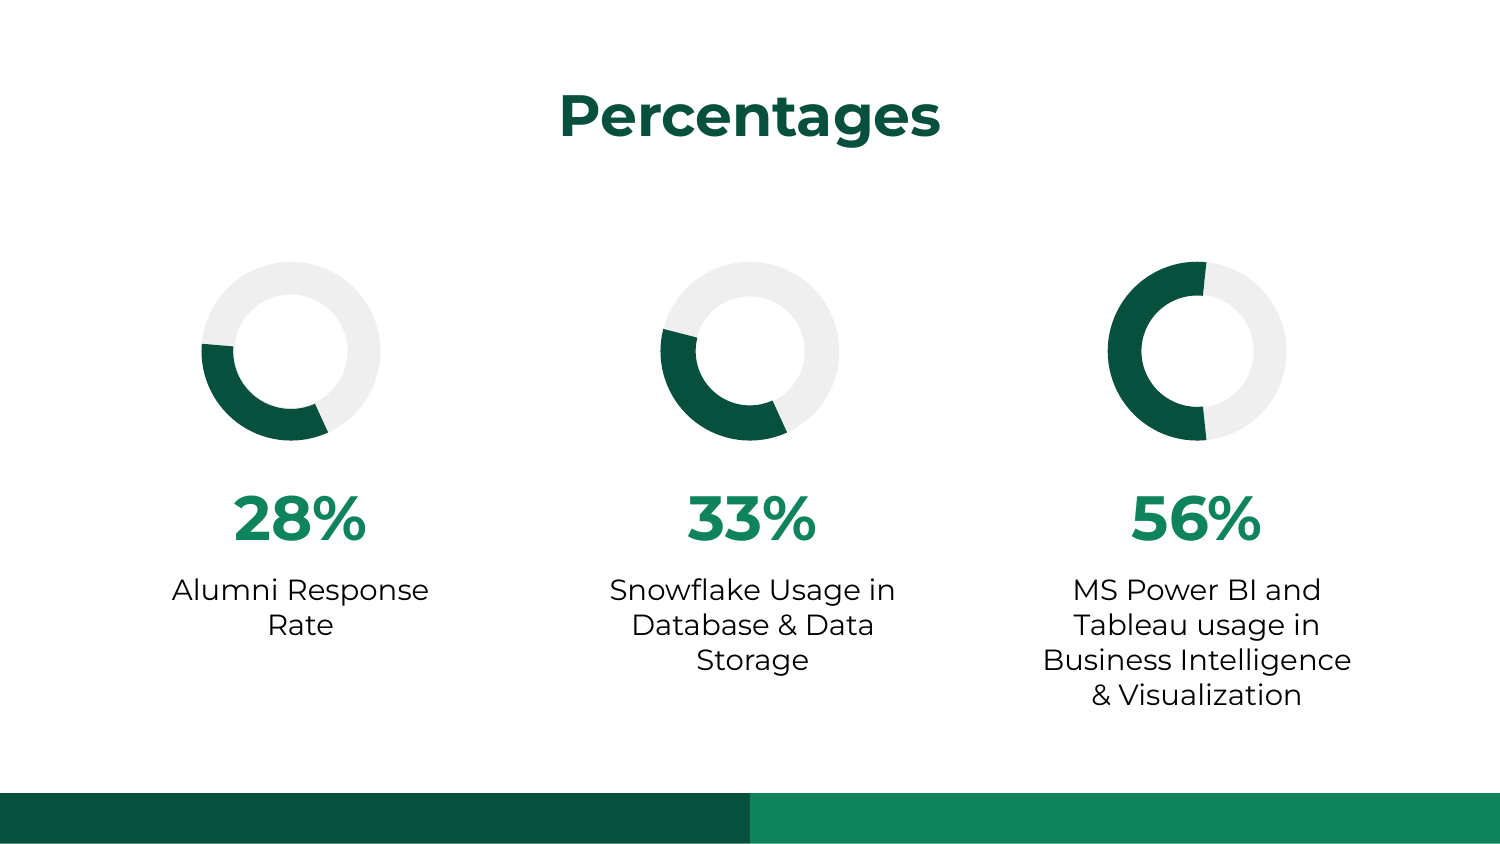

Percentages

# 28%
33%
56%
Alumni Response Rate
Snowflake Usage in Database & Data Storage
MS Power BI and Tableau usage in Business Intelligence & Visualization